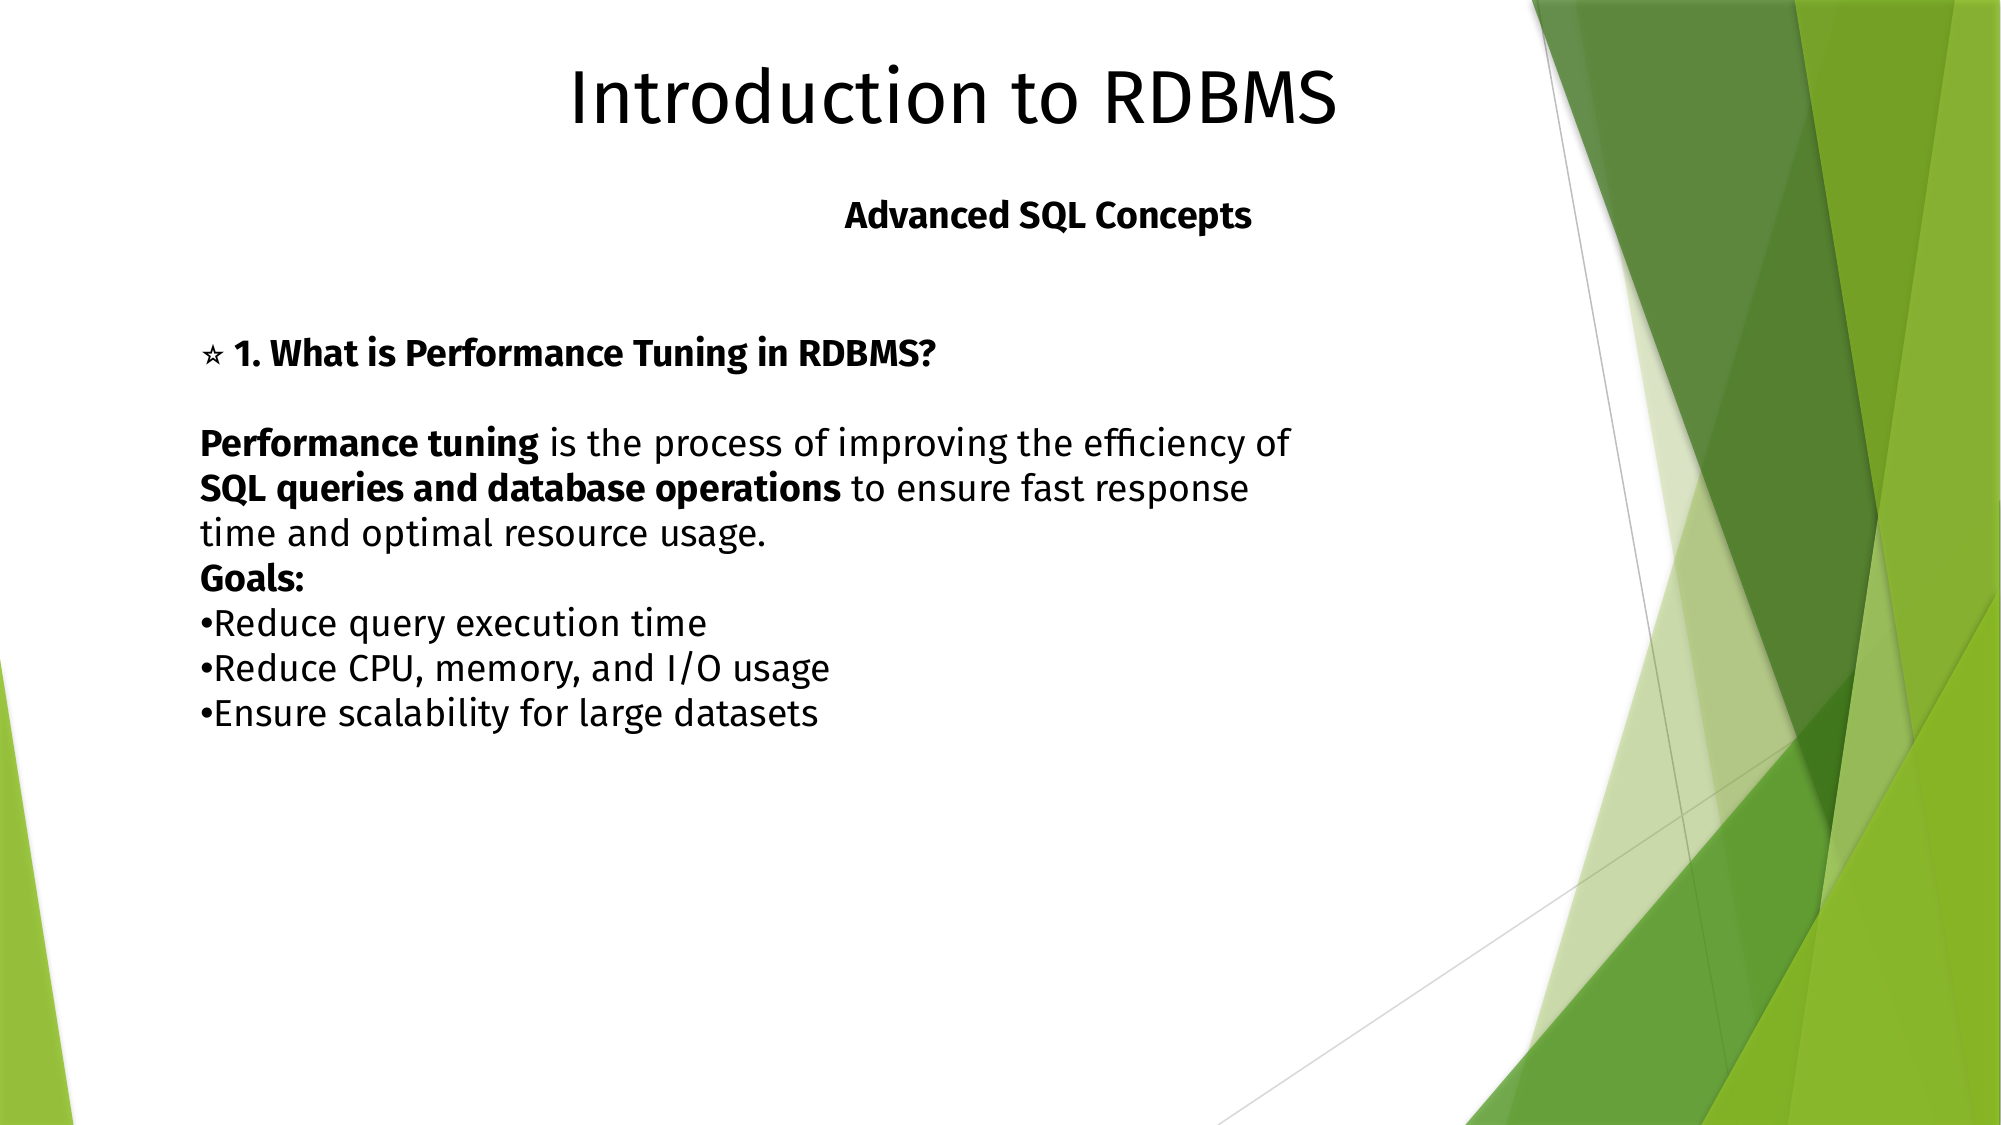

# Introduction to RDBMS
			Advanced SQL Concepts
⭐ 1. What is Performance Tuning in RDBMS?

Performance tuning is the process of improving the efficiency of SQL queries and database operations to ensure fast response time and optimal resource usage.
Goals:
Reduce query execution time
Reduce CPU, memory, and I/O usage
Ensure scalability for large datasets